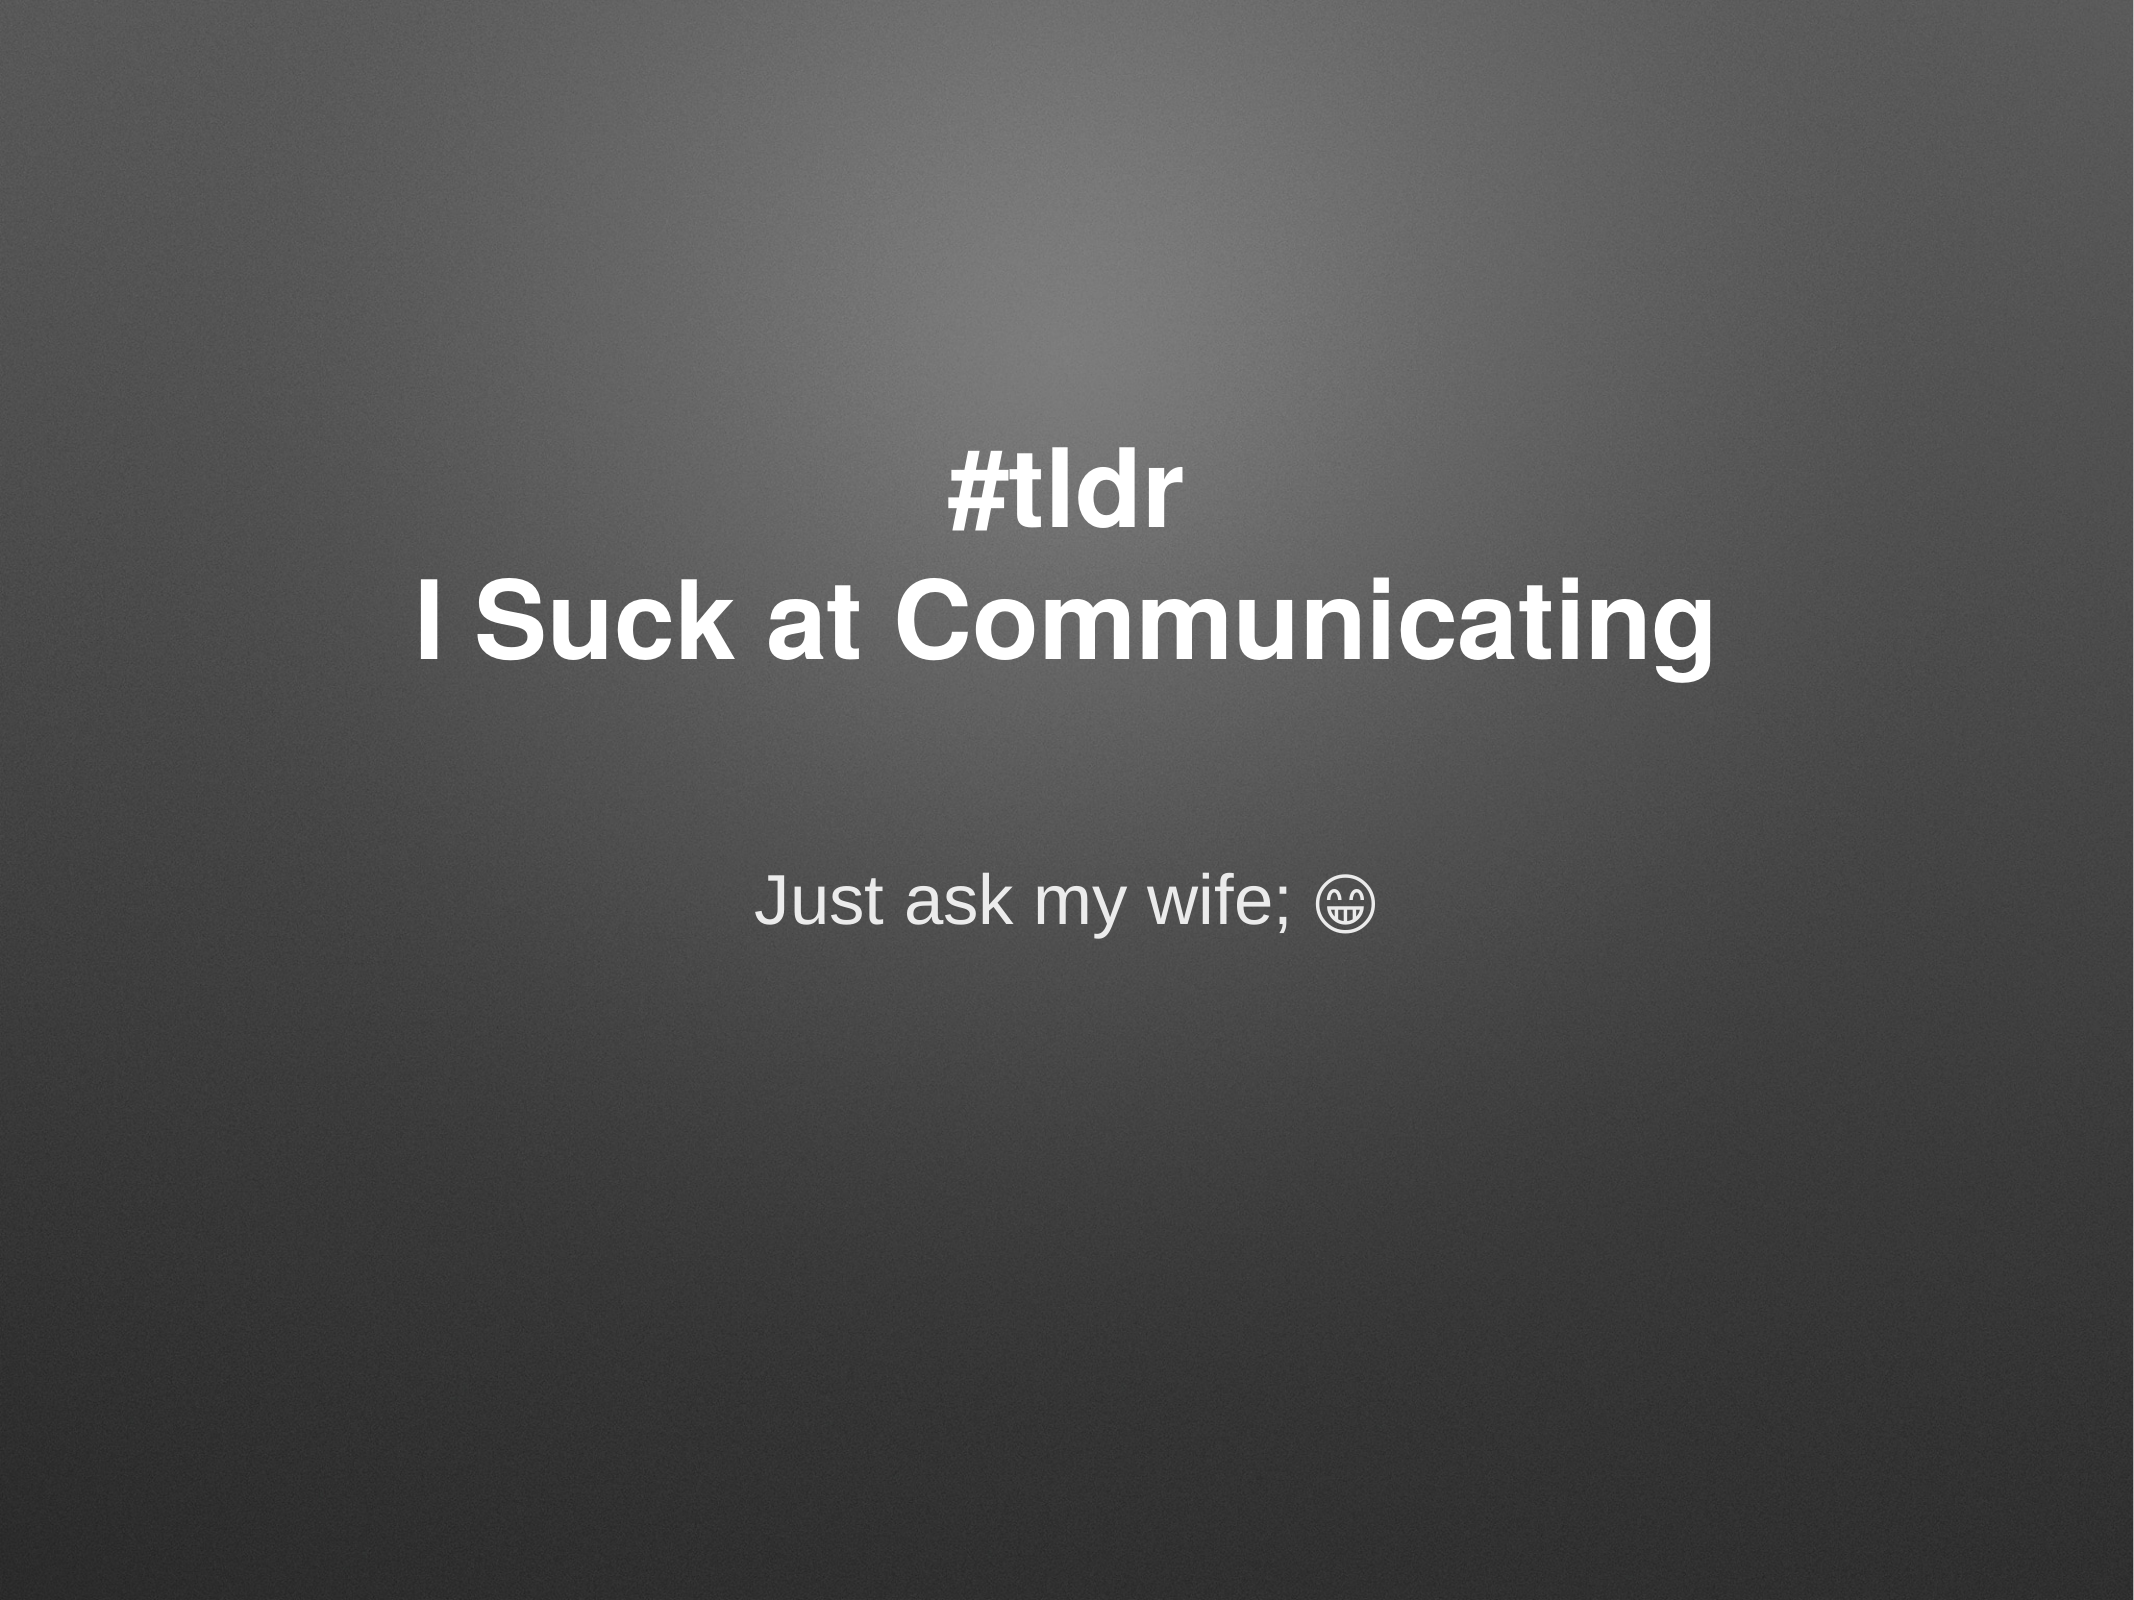

# #tldr
I Suck at Communicating
Just ask my wife; 😁